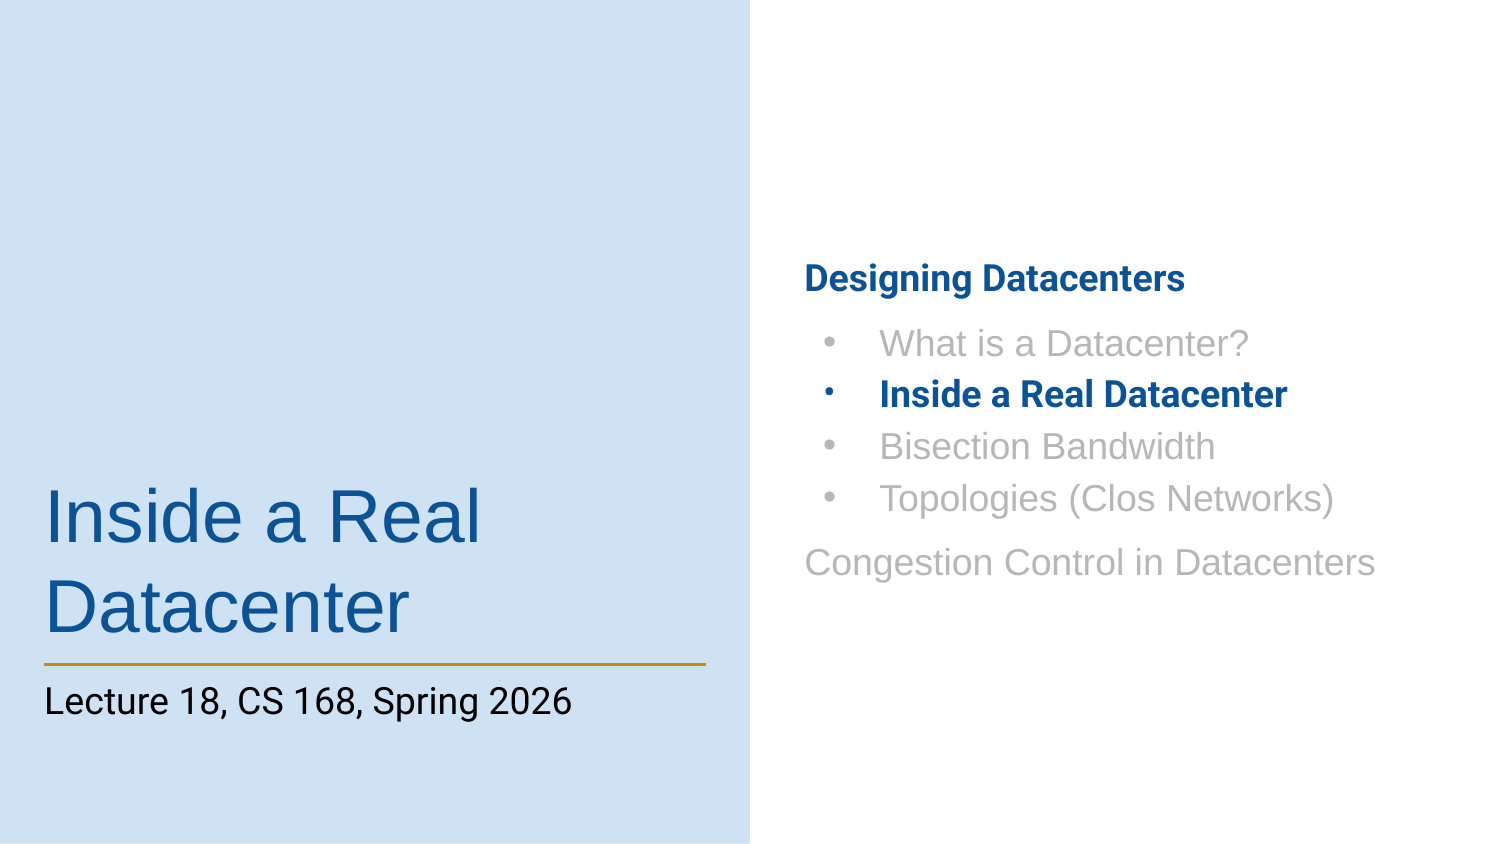

Designing Datacenters
What is a Datacenter?
Inside a Real Datacenter
Bisection Bandwidth
Topologies (Clos Networks)
Congestion Control in Datacenters
# Inside a Real Datacenter
Lecture 18, CS 168, Spring 2026